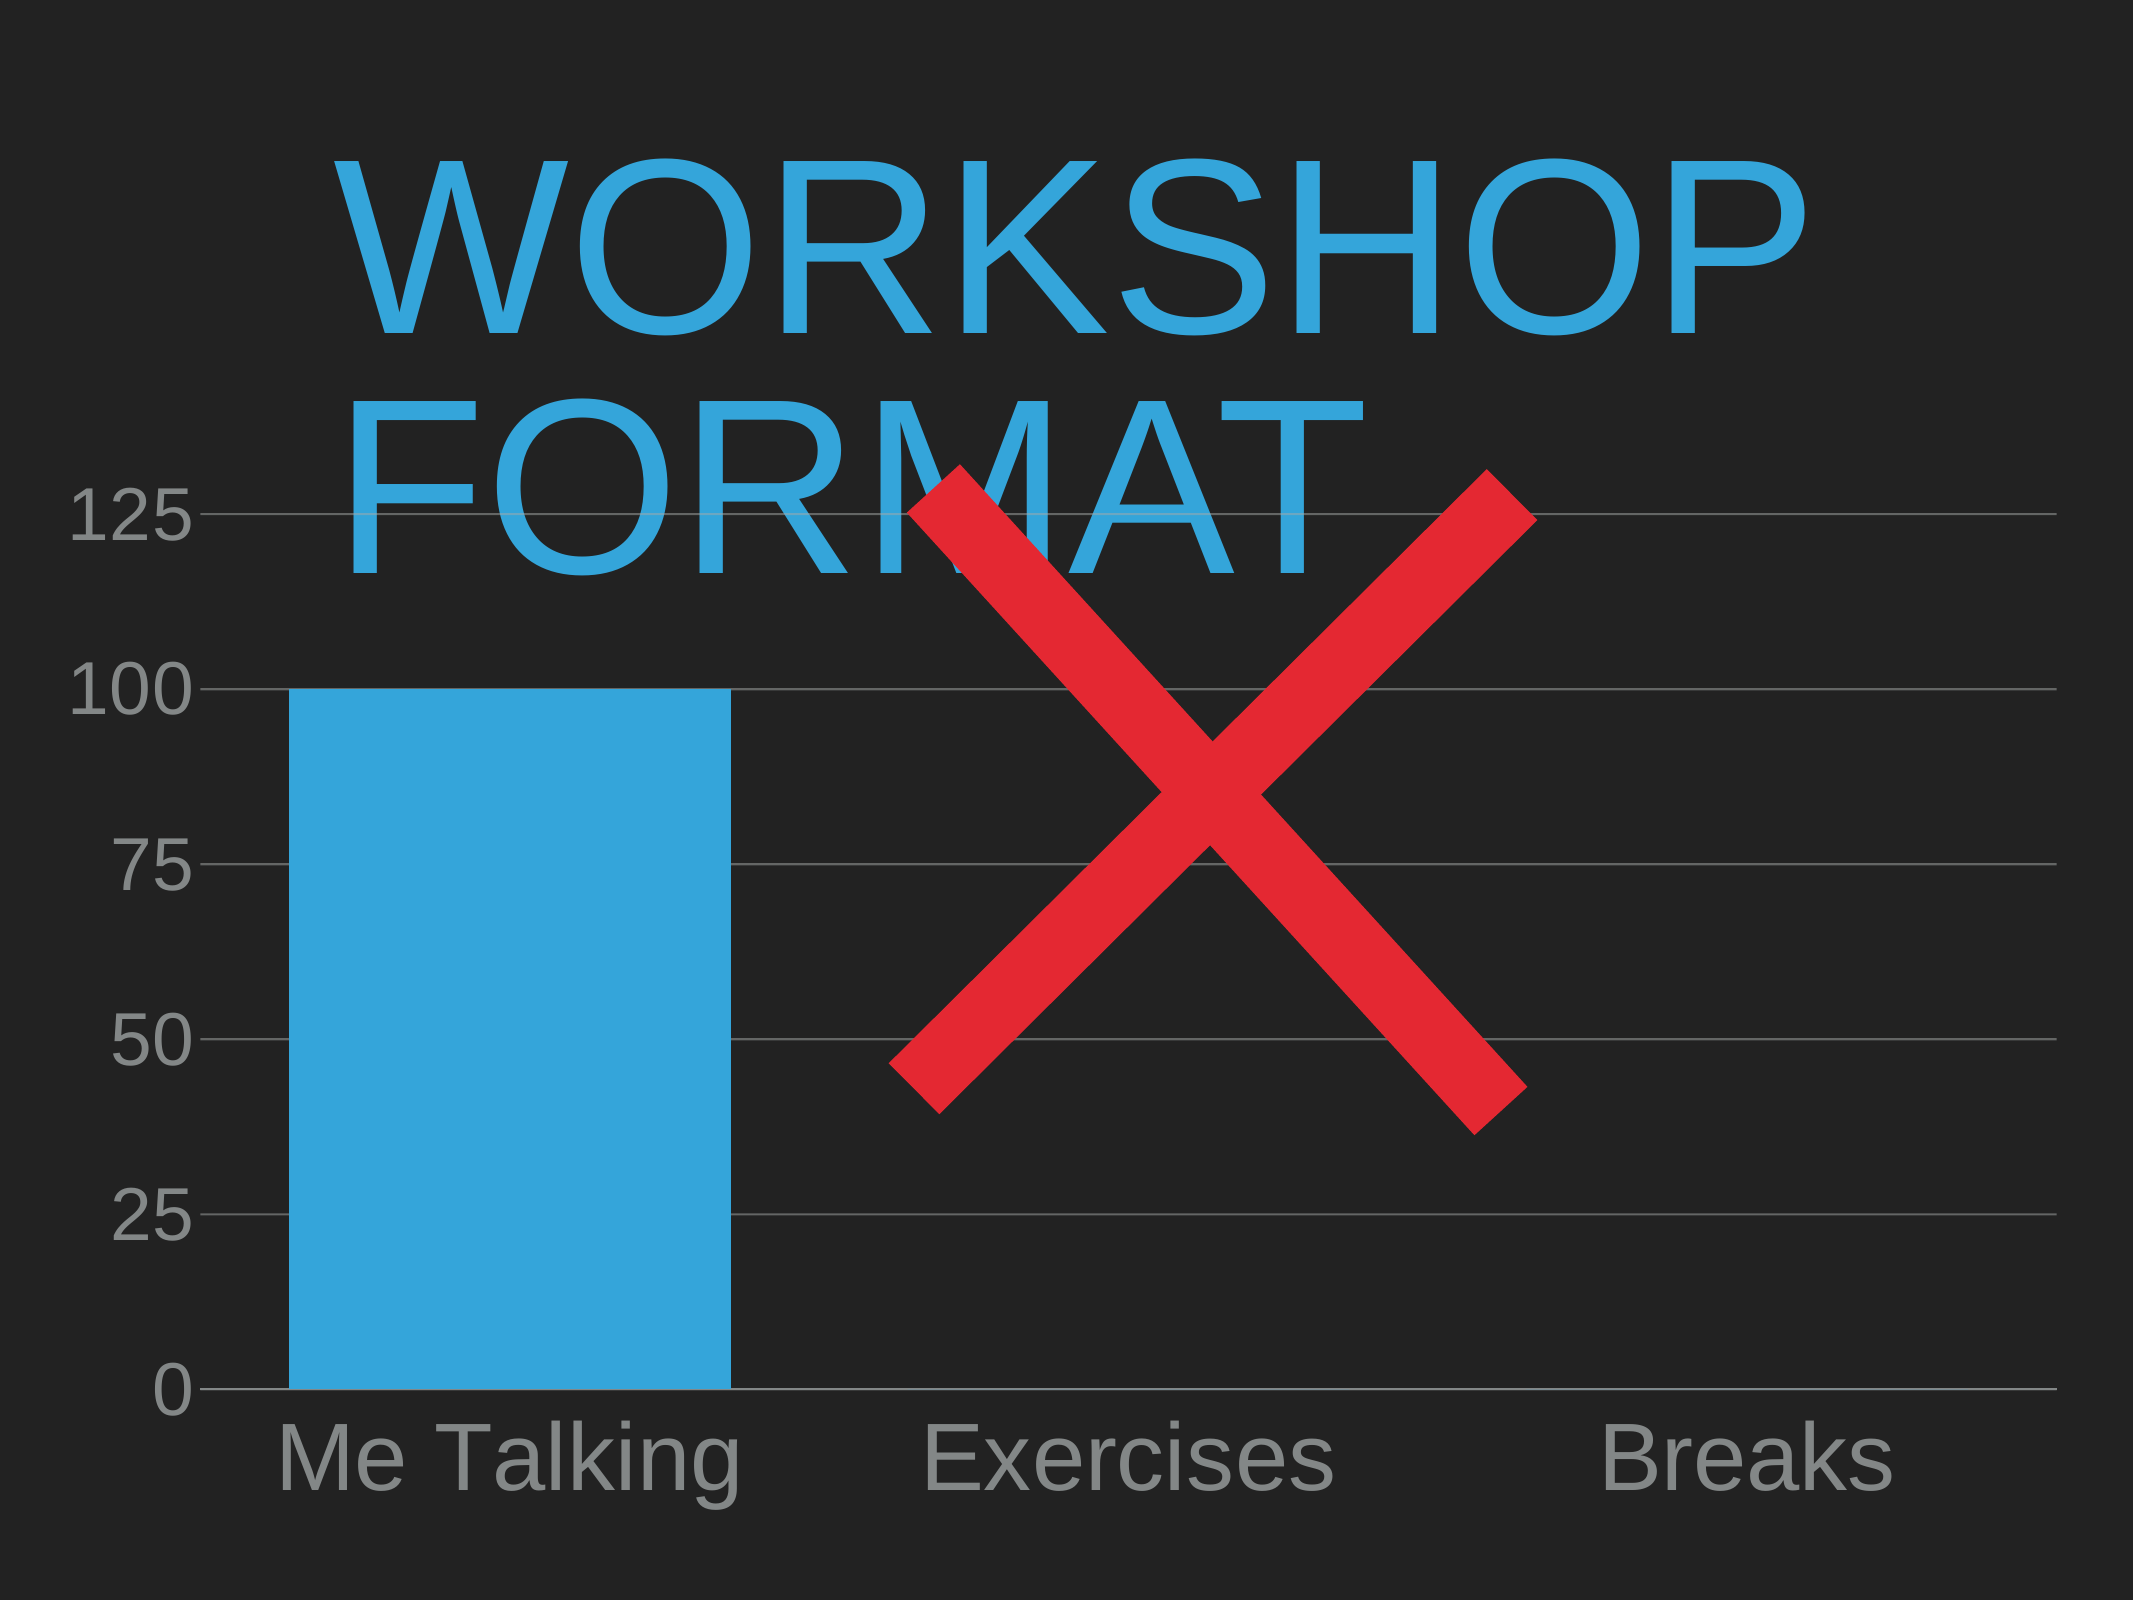

# Workshop format

### Chart

| Category | Region 1 |
|---|---|
| Me Talking | 100.0 |
| Exercises | 0.0 |
| Breaks | 0.0 |